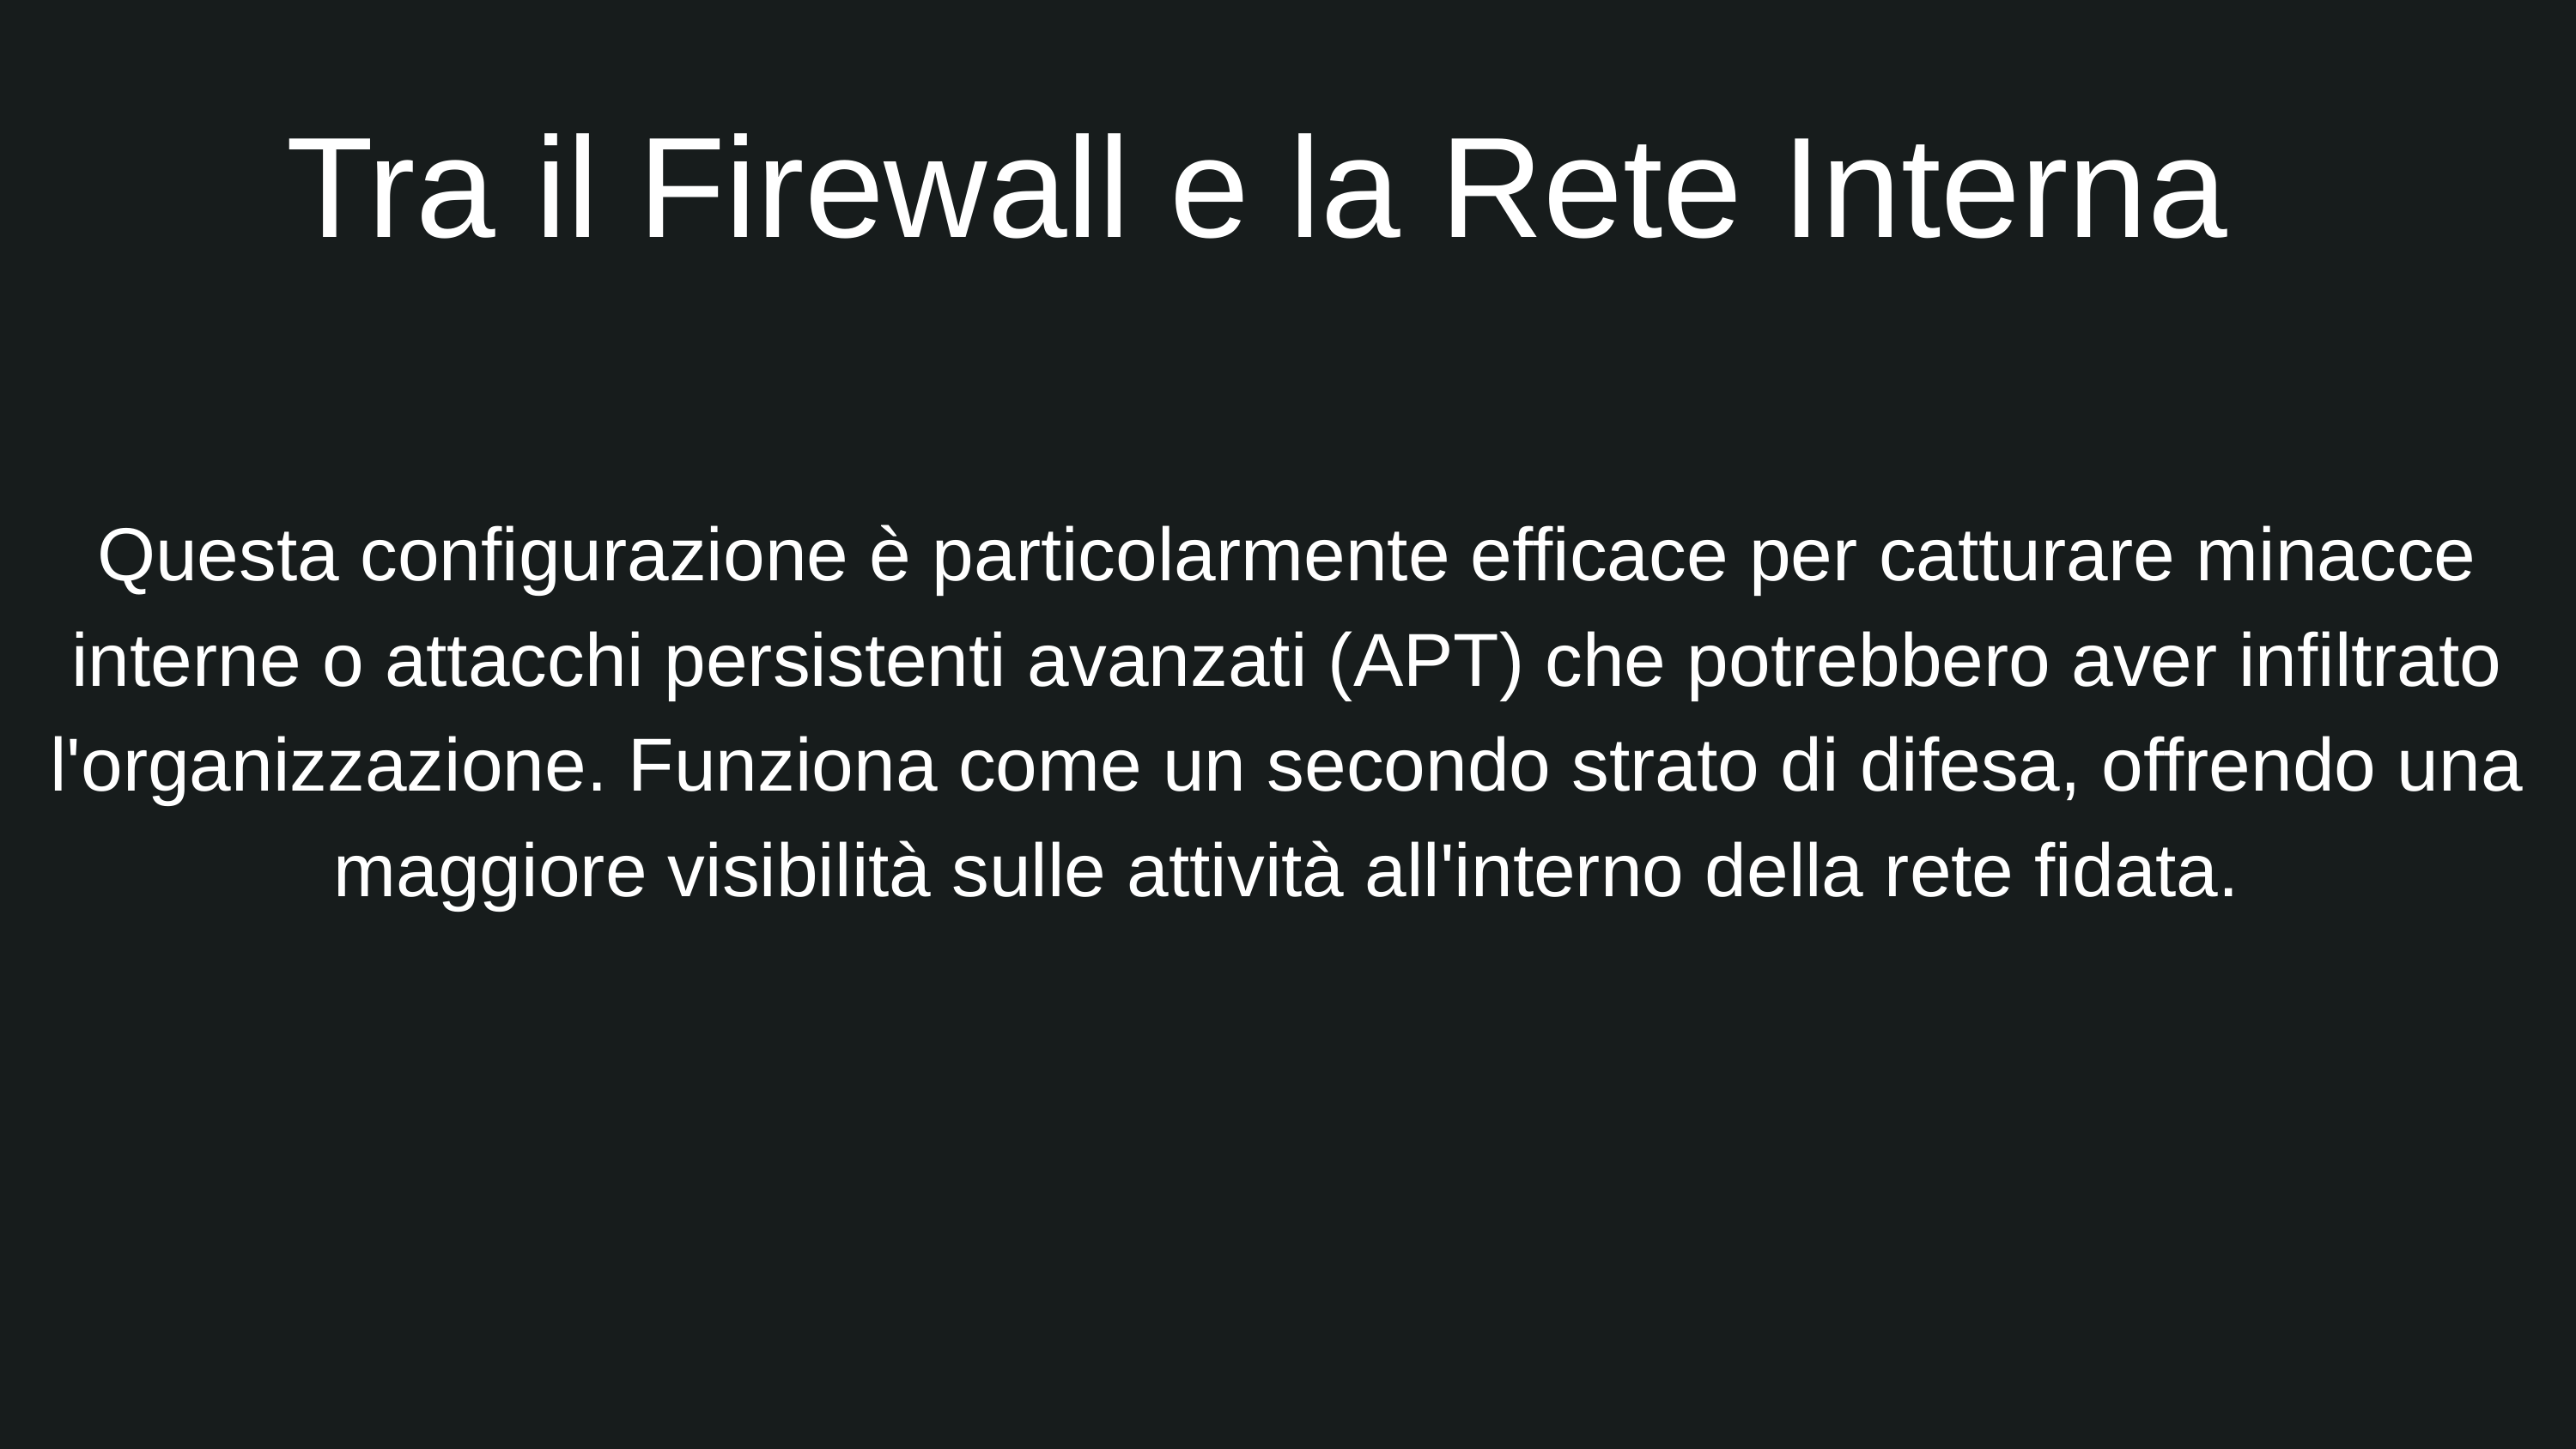

Tra il Firewall e la Rete Interna
Questa configurazione è particolarmente efficace per catturare minacce interne o attacchi persistenti avanzati (APT) che potrebbero aver infiltrato l'organizzazione. Funziona come un secondo strato di difesa, offrendo una maggiore visibilità sulle attività all'interno della rete fidata.